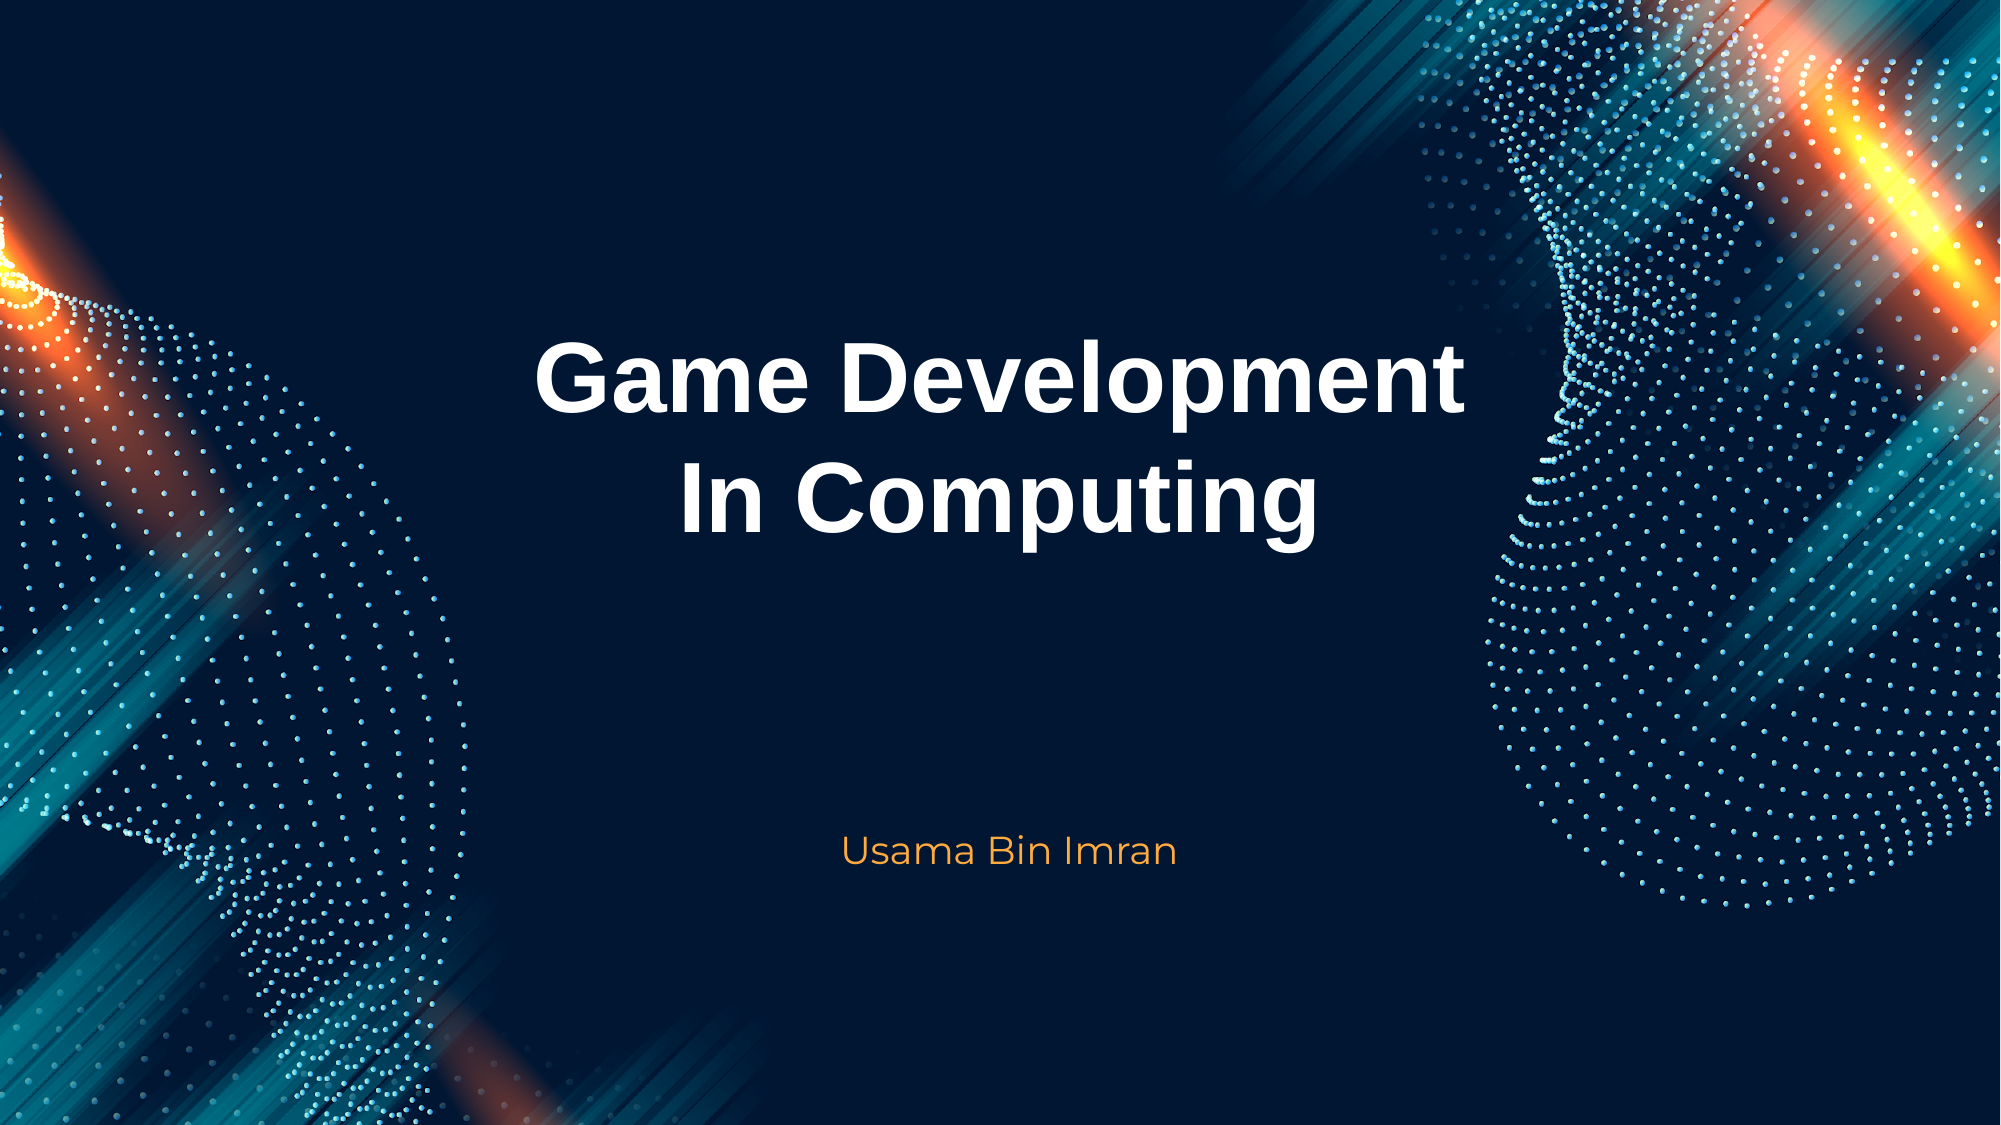

# Game Development In Computing
Usama Bin Imran